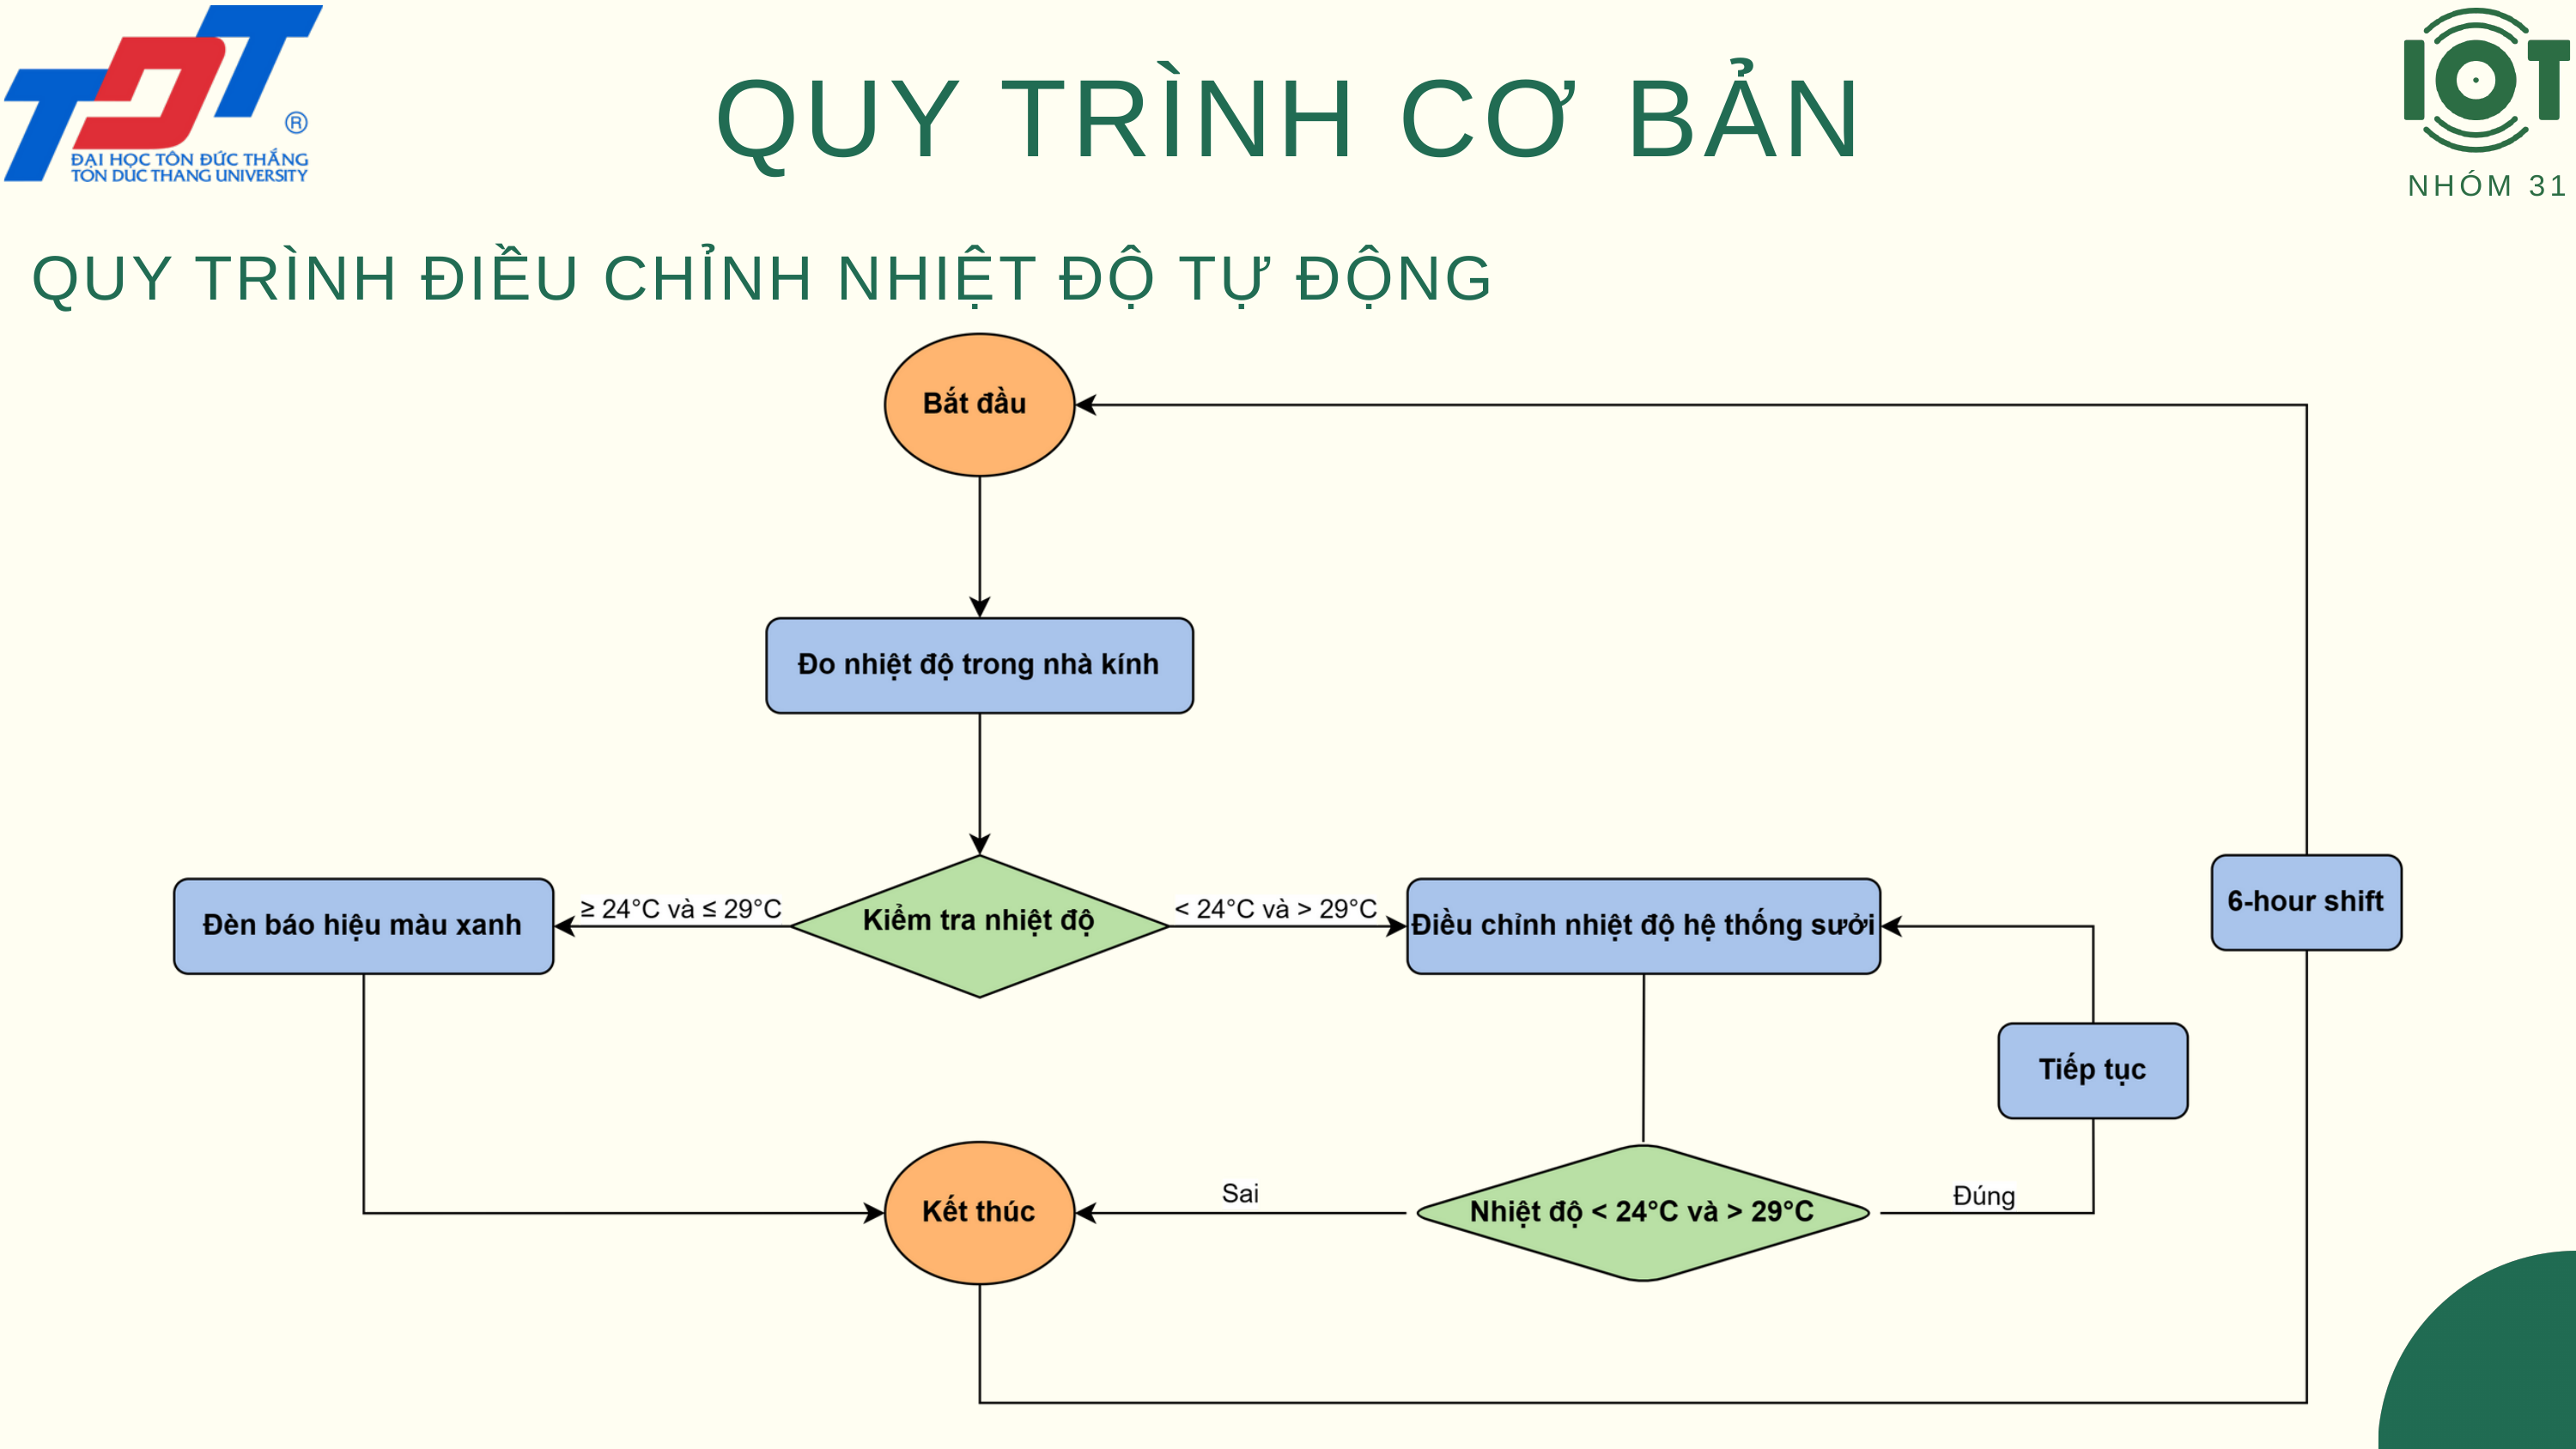

NHÓM 31

QUY TRÌNH CƠ ﻿BẢN
QUY TRÌNH ĐIỀU CHỈNH NHIỆT ĐỘ TỰ ĐỘNG